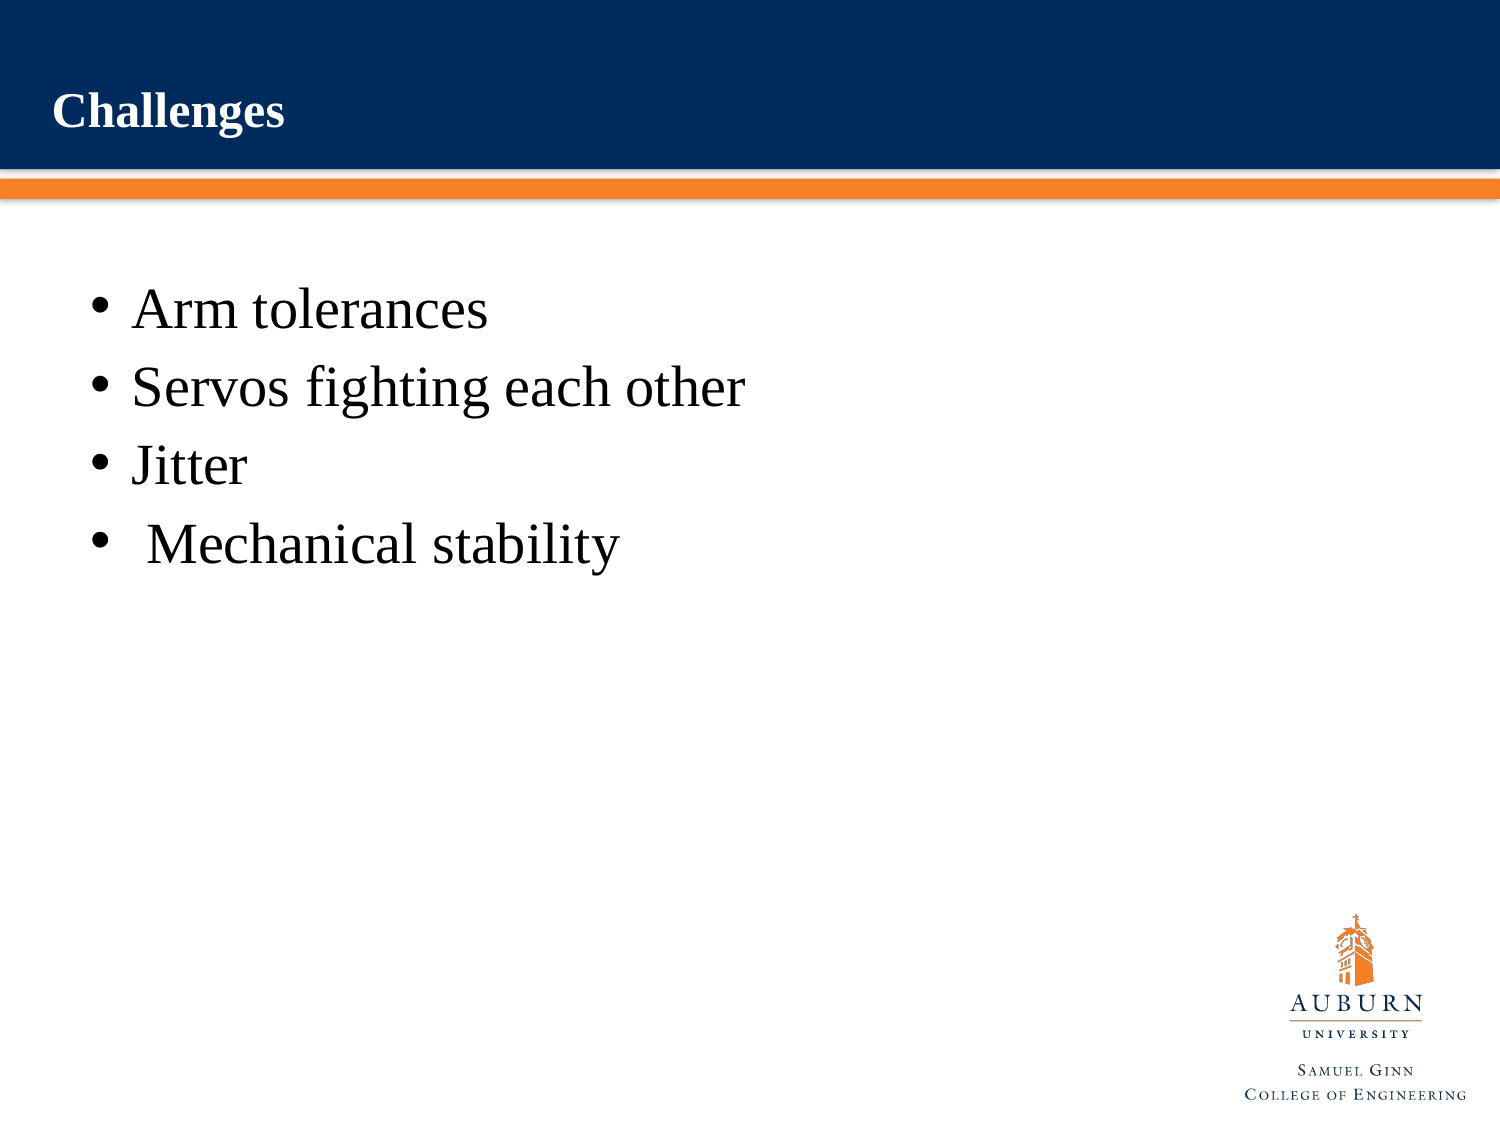

Challenges
Arm tolerances
Servos fighting each other
Jitter
 Mechanical stability